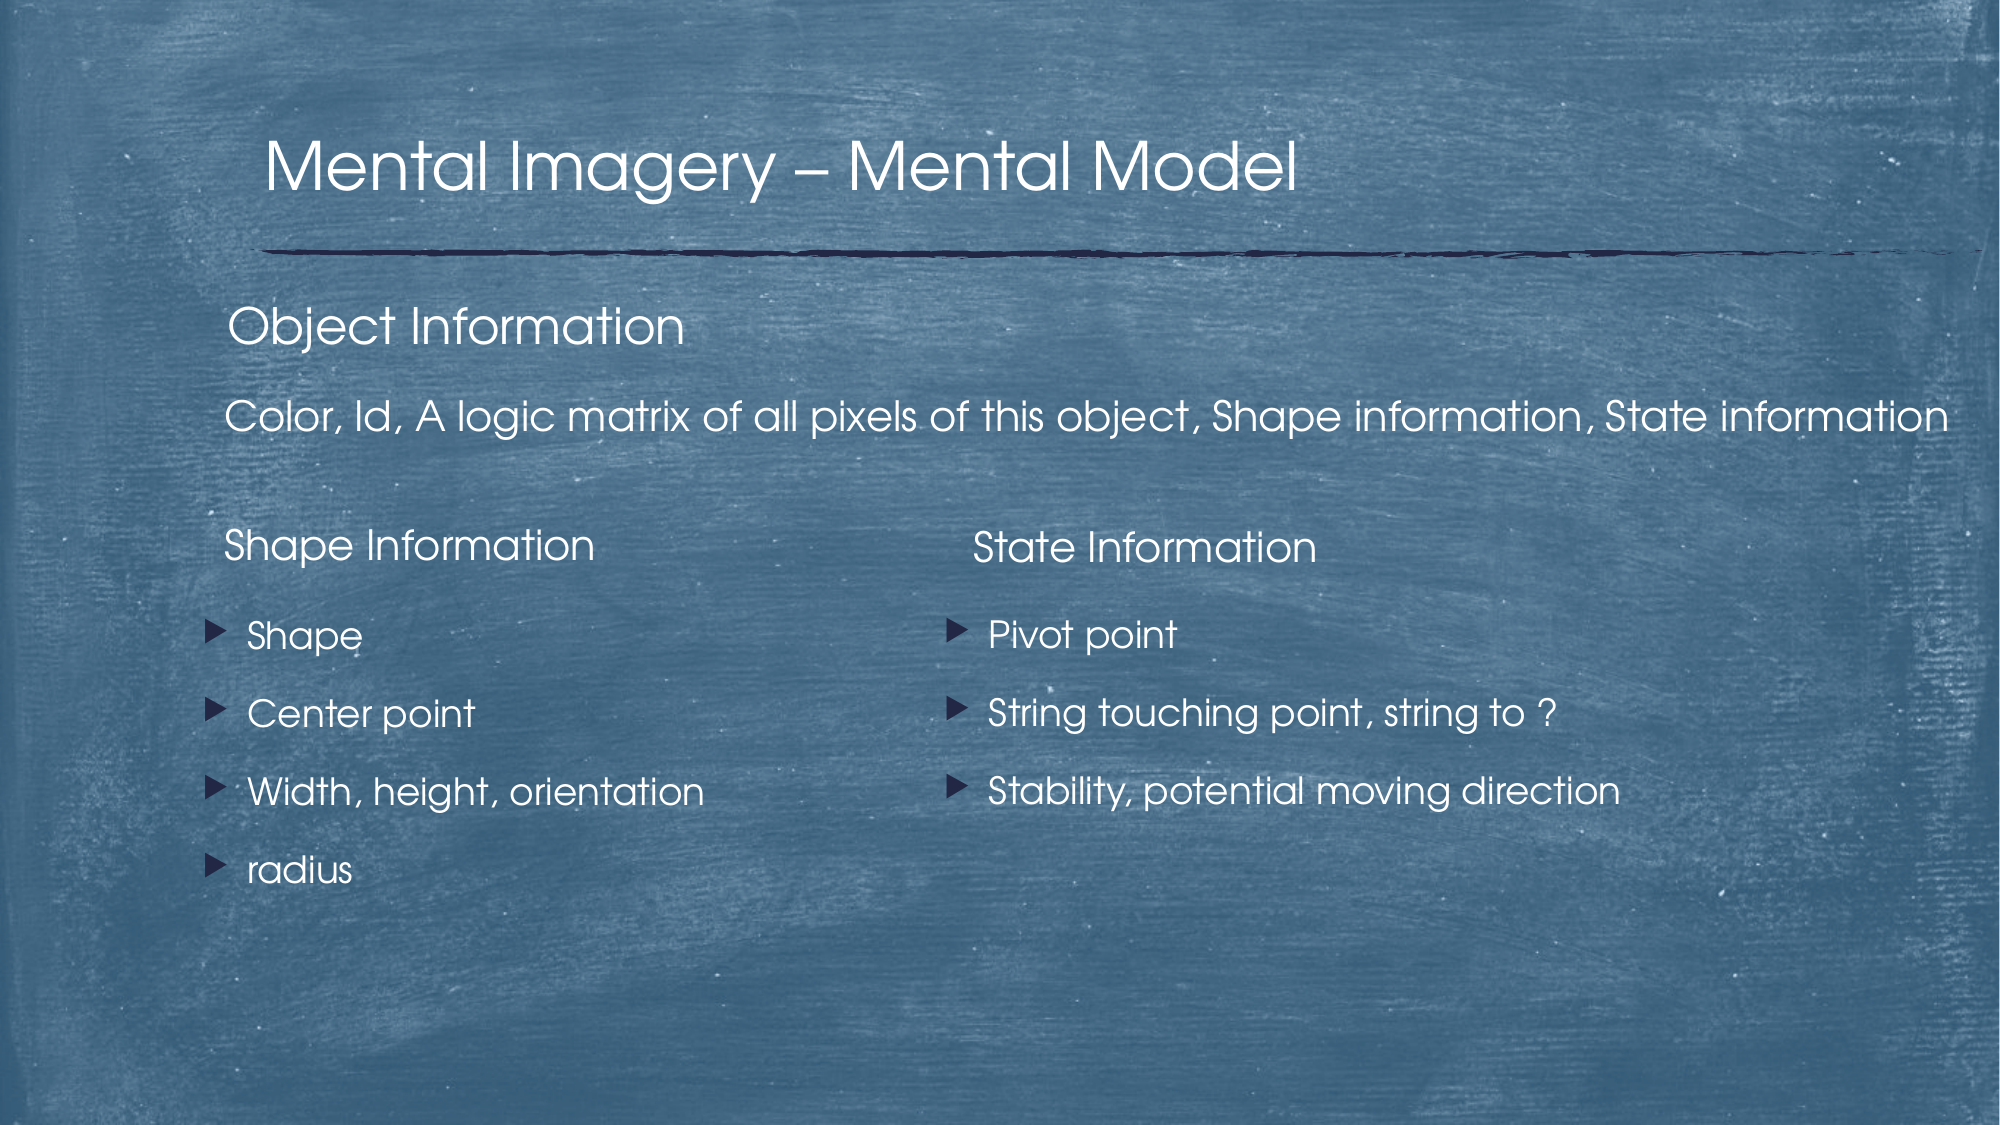

# Mental Imagery – Mental Model
Object Information
Color, Id, A logic matrix of all pixels of this object, Shape information, State information
Shape Information
State Information
Pivot point
String touching point, string to ?
Stability, potential moving direction

Shape
Center point
Width, height, orientation
radius